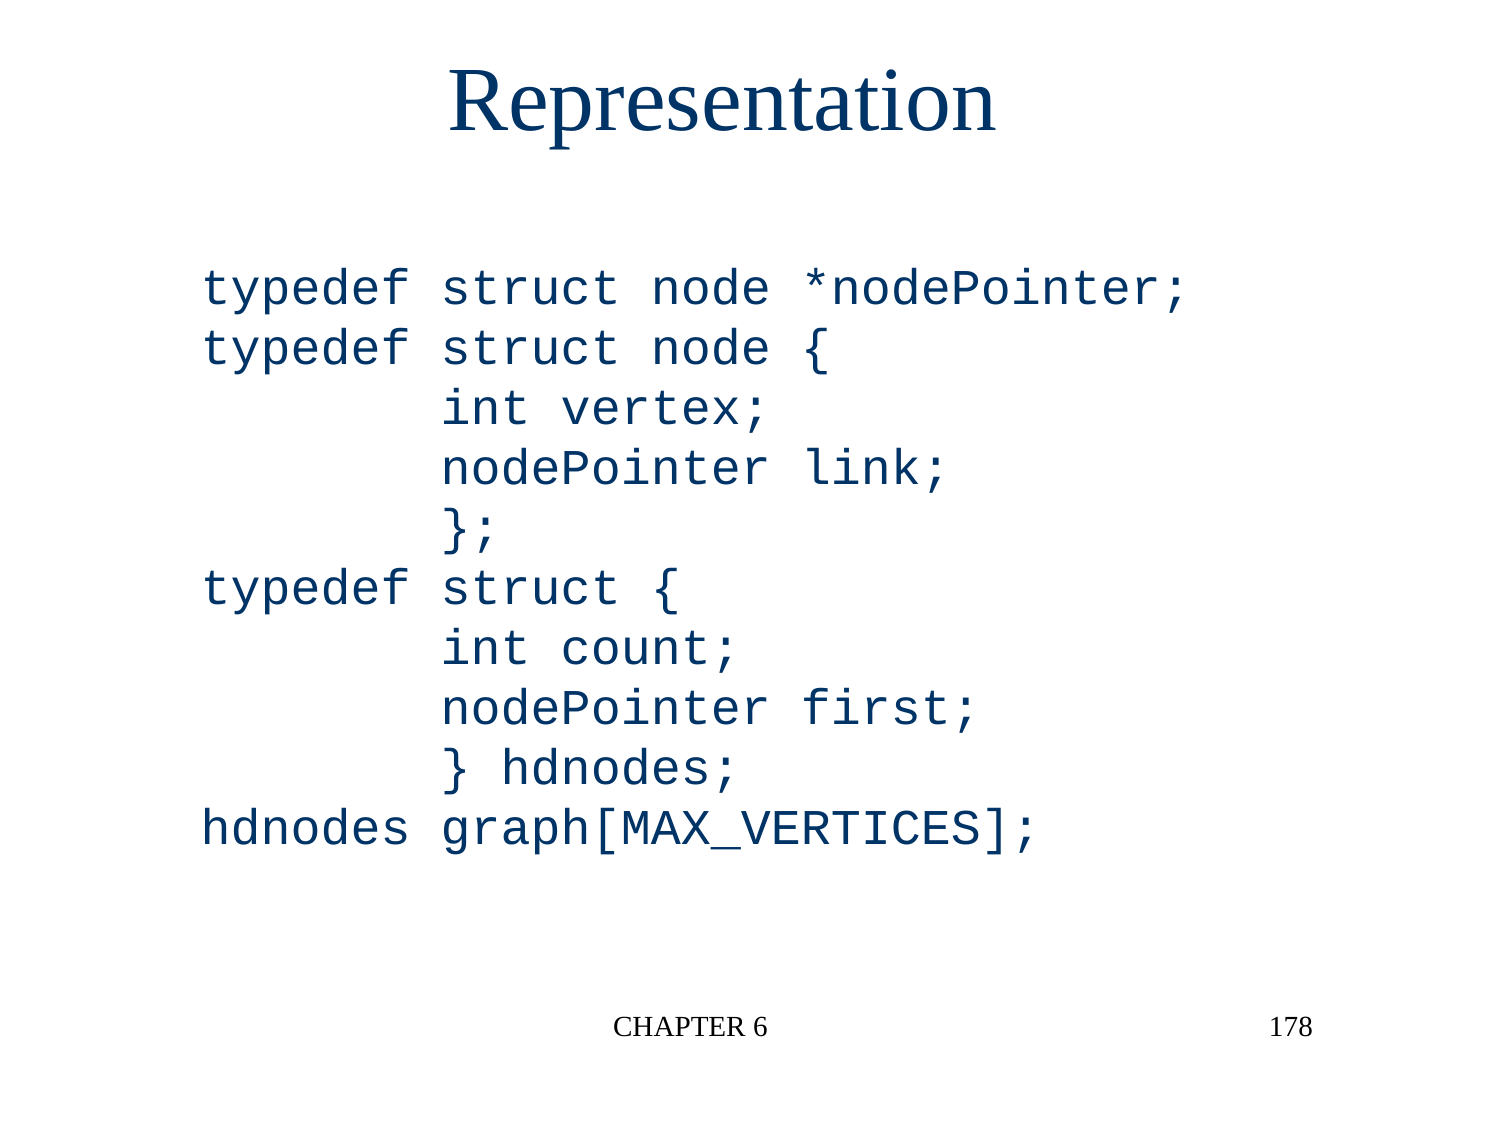

Representation
typedef struct node *nodePointer;
typedef struct node {
        int vertex;
        nodePointer link;
        };
typedef struct {
        int count;
        nodePointer first;
        } hdnodes;
hdnodes graph[MAX_VERTICES];
CHAPTER 6
178